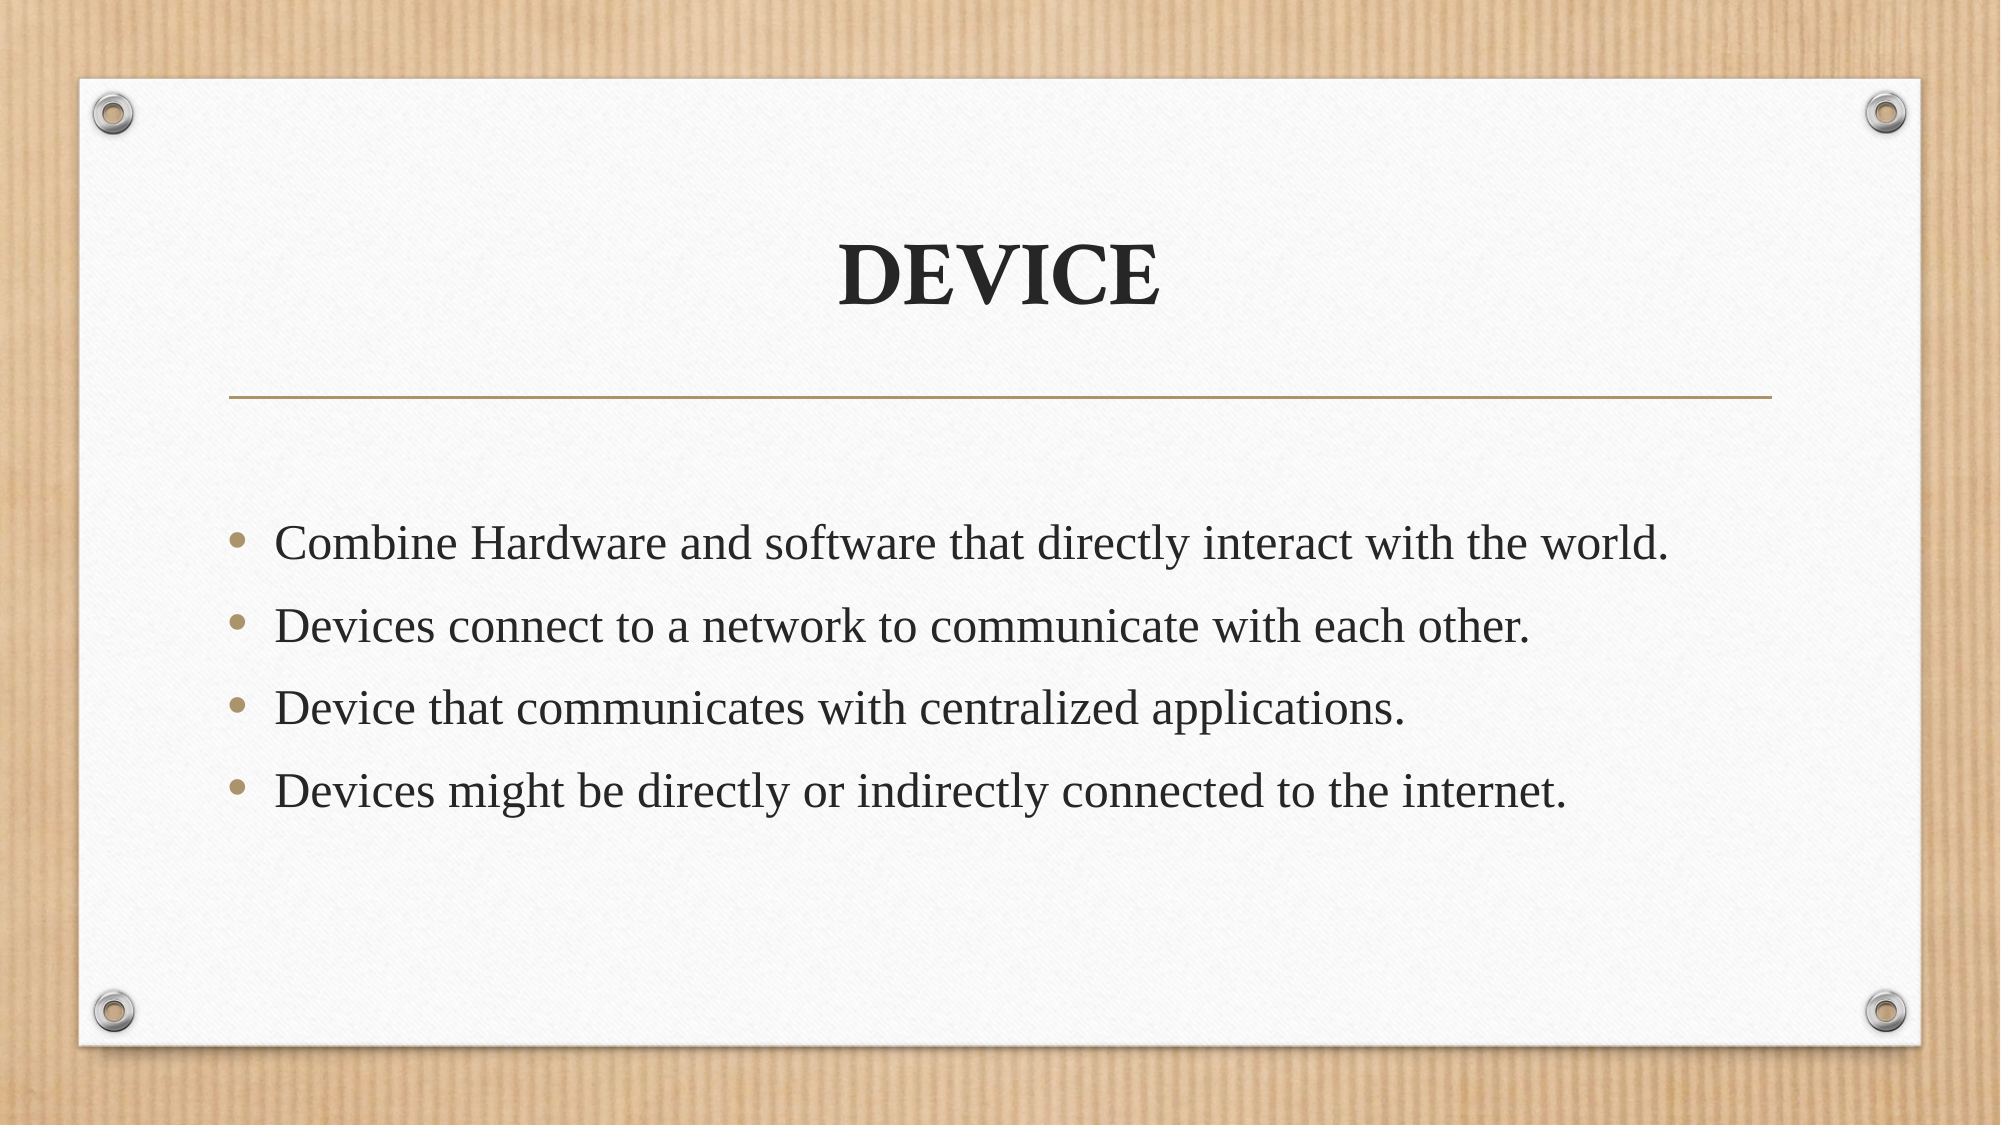

# DEVICE

Combine Hardware and software that directly interact with the world.
Devices connect to a network to communicate with each other.
Device that communicates with centralized applications.
Devices might be directly or indirectly connected to the internet.